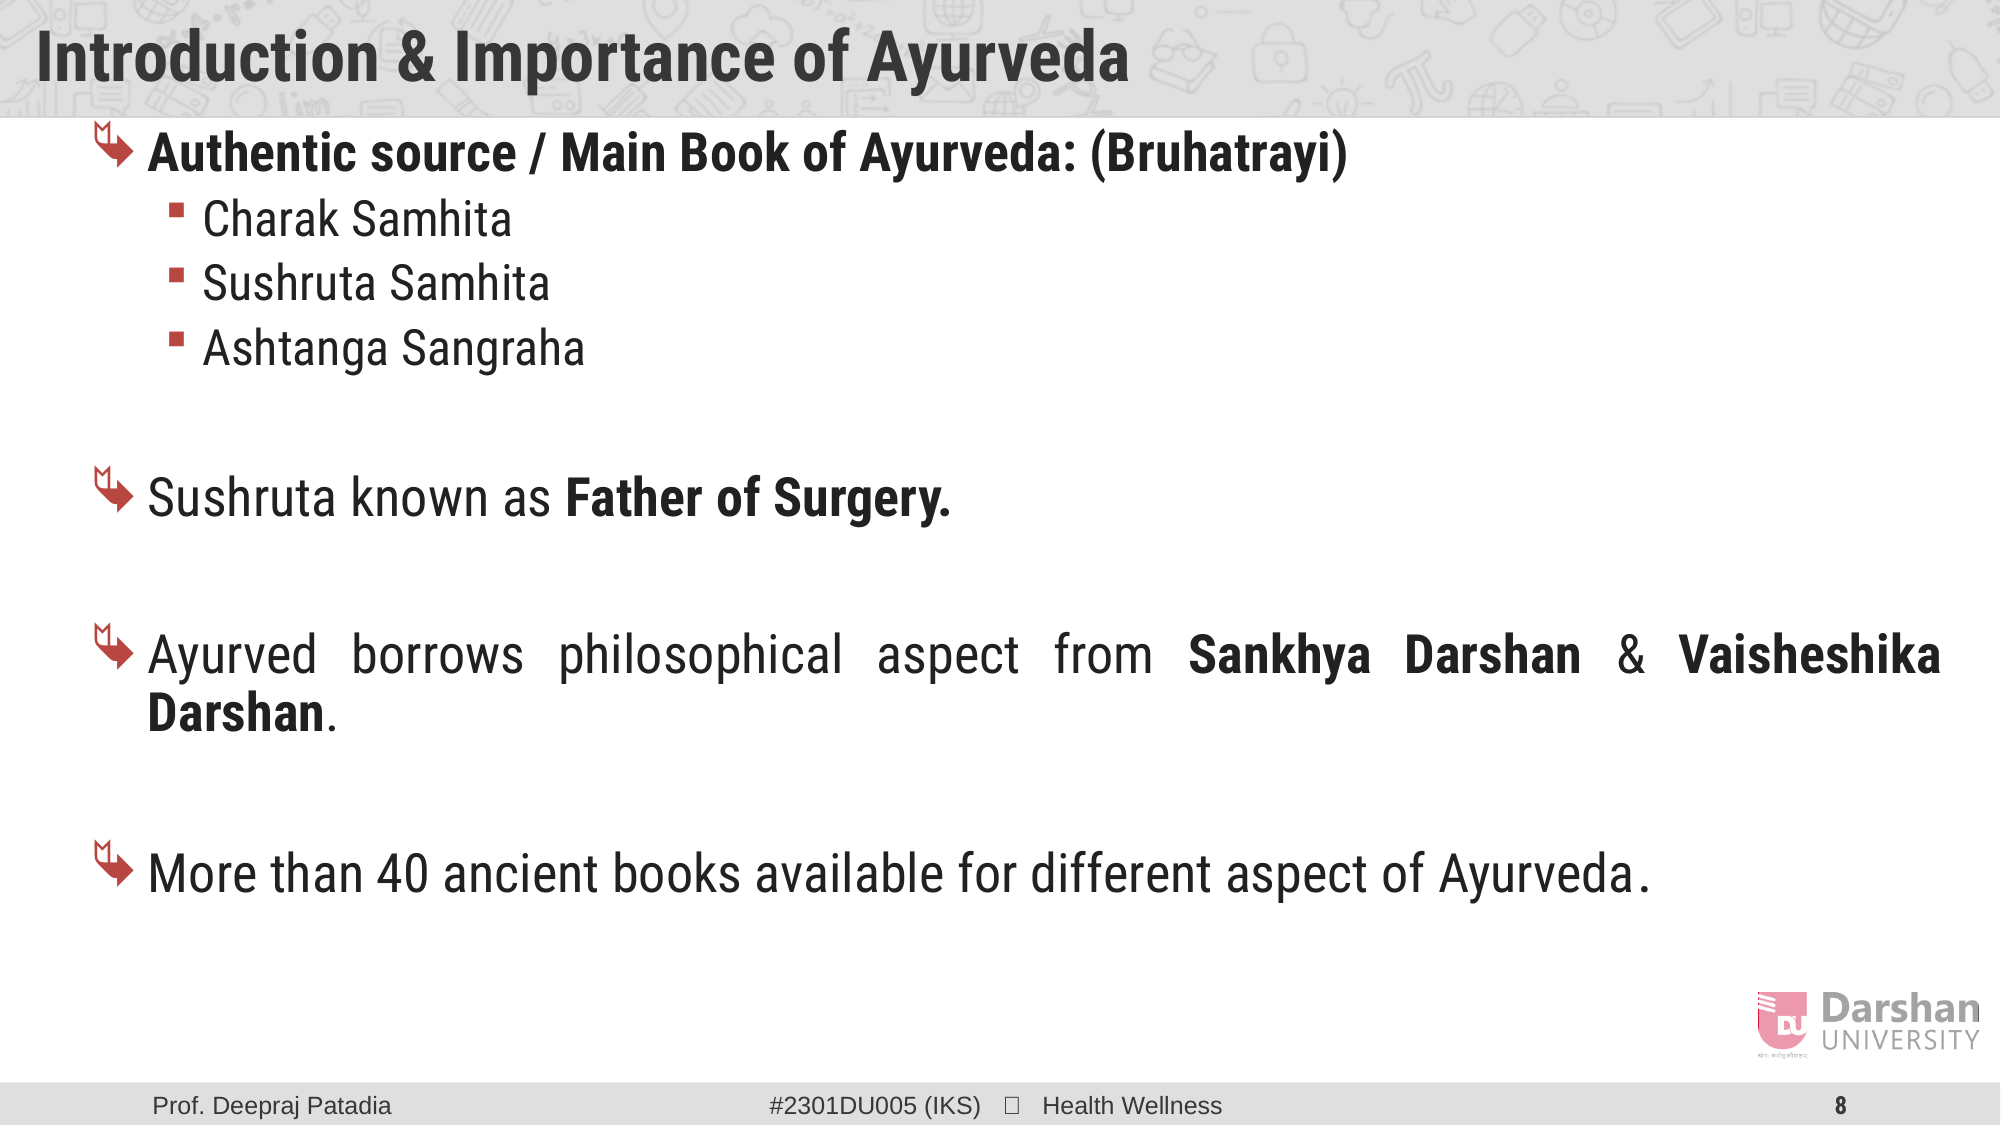

# Introduction & Importance of Ayurveda
Authentic source / Main Book of Ayurveda: (Bruhatrayi)
Charak Samhita
Sushruta Samhita
Ashtanga Sangraha

Sushruta known as Father of Surgery.

Ayurved borrows philosophical aspect from Sankhya Darshan & Vaisheshika Darshan.

More than 40 ancient books available for different aspect of Ayurveda.